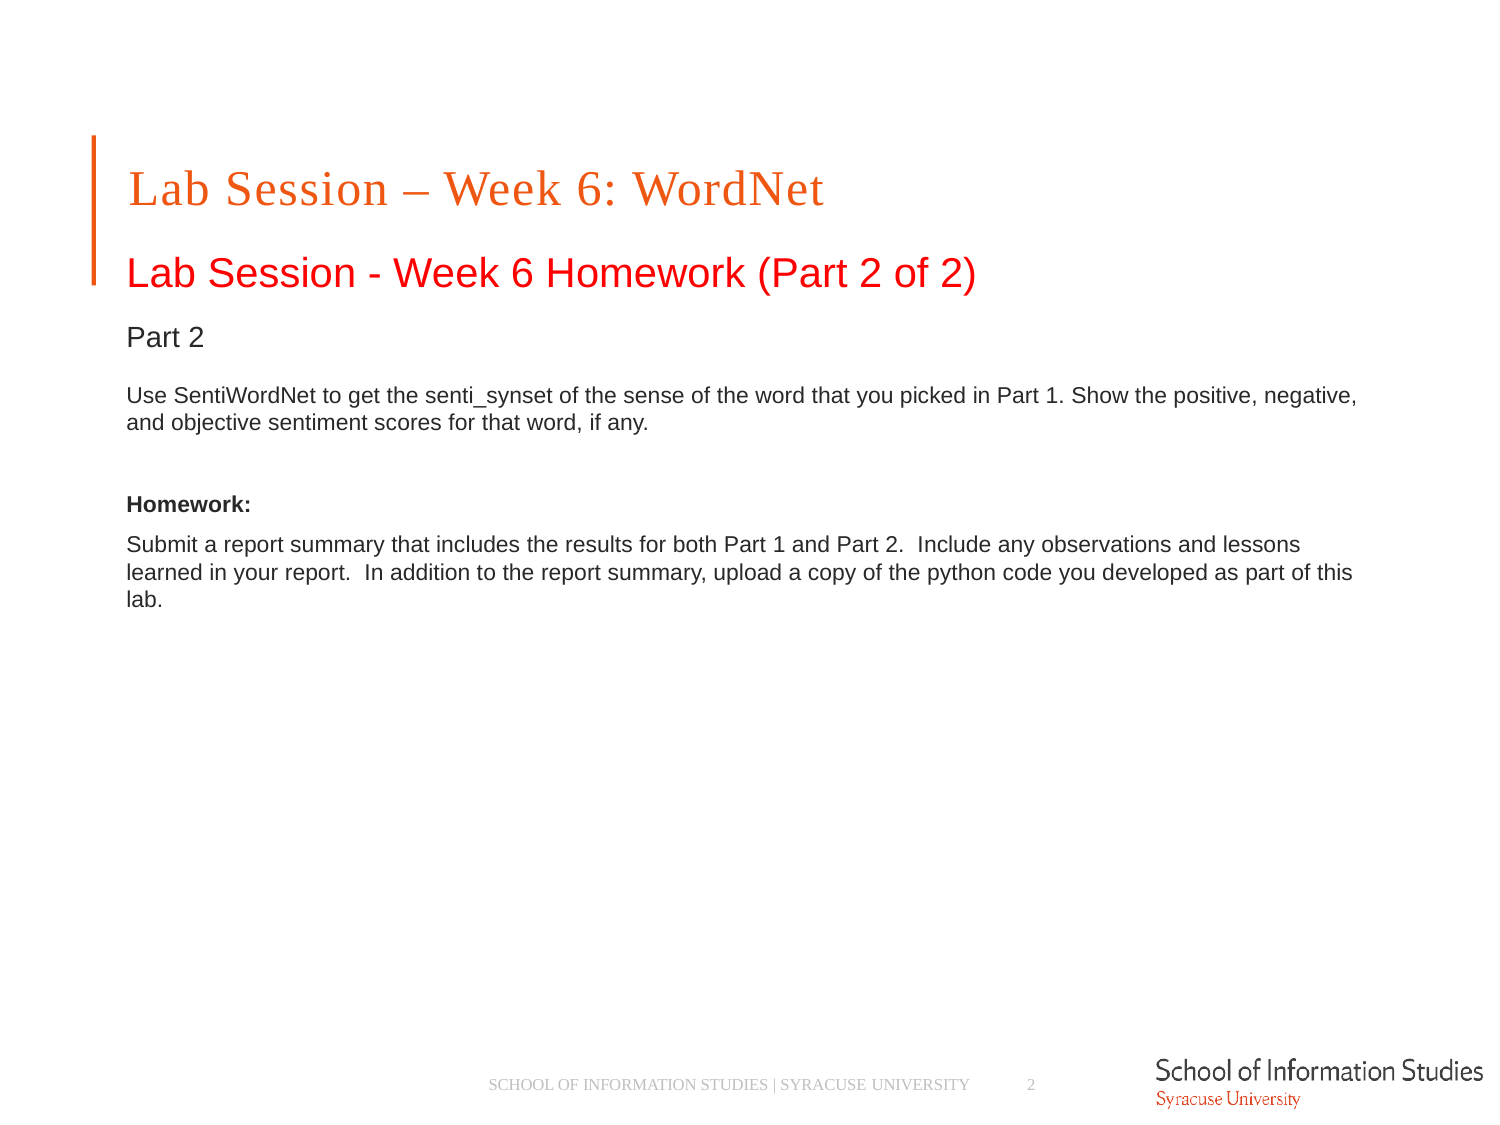

Lab Session – Week 6: WordNet
Lab Session - Week 6 Homework (Part 2 of 2)
Part 2

Use SentiWordNet to get the senti_synset of the sense of the word that you picked in Part 1. Show the positive, negative, and objective sentiment scores for that word, if any.

Homework:
Submit a report summary that includes the results for both Part 1 and Part 2.  Include any observations and lessons learned in your report.  In addition to the report summary, upload a copy of the python code you developed as part of this lab.
SCHOOL OF INFORMATION STUDIES | SYRACUSE UNIVERSITY
2